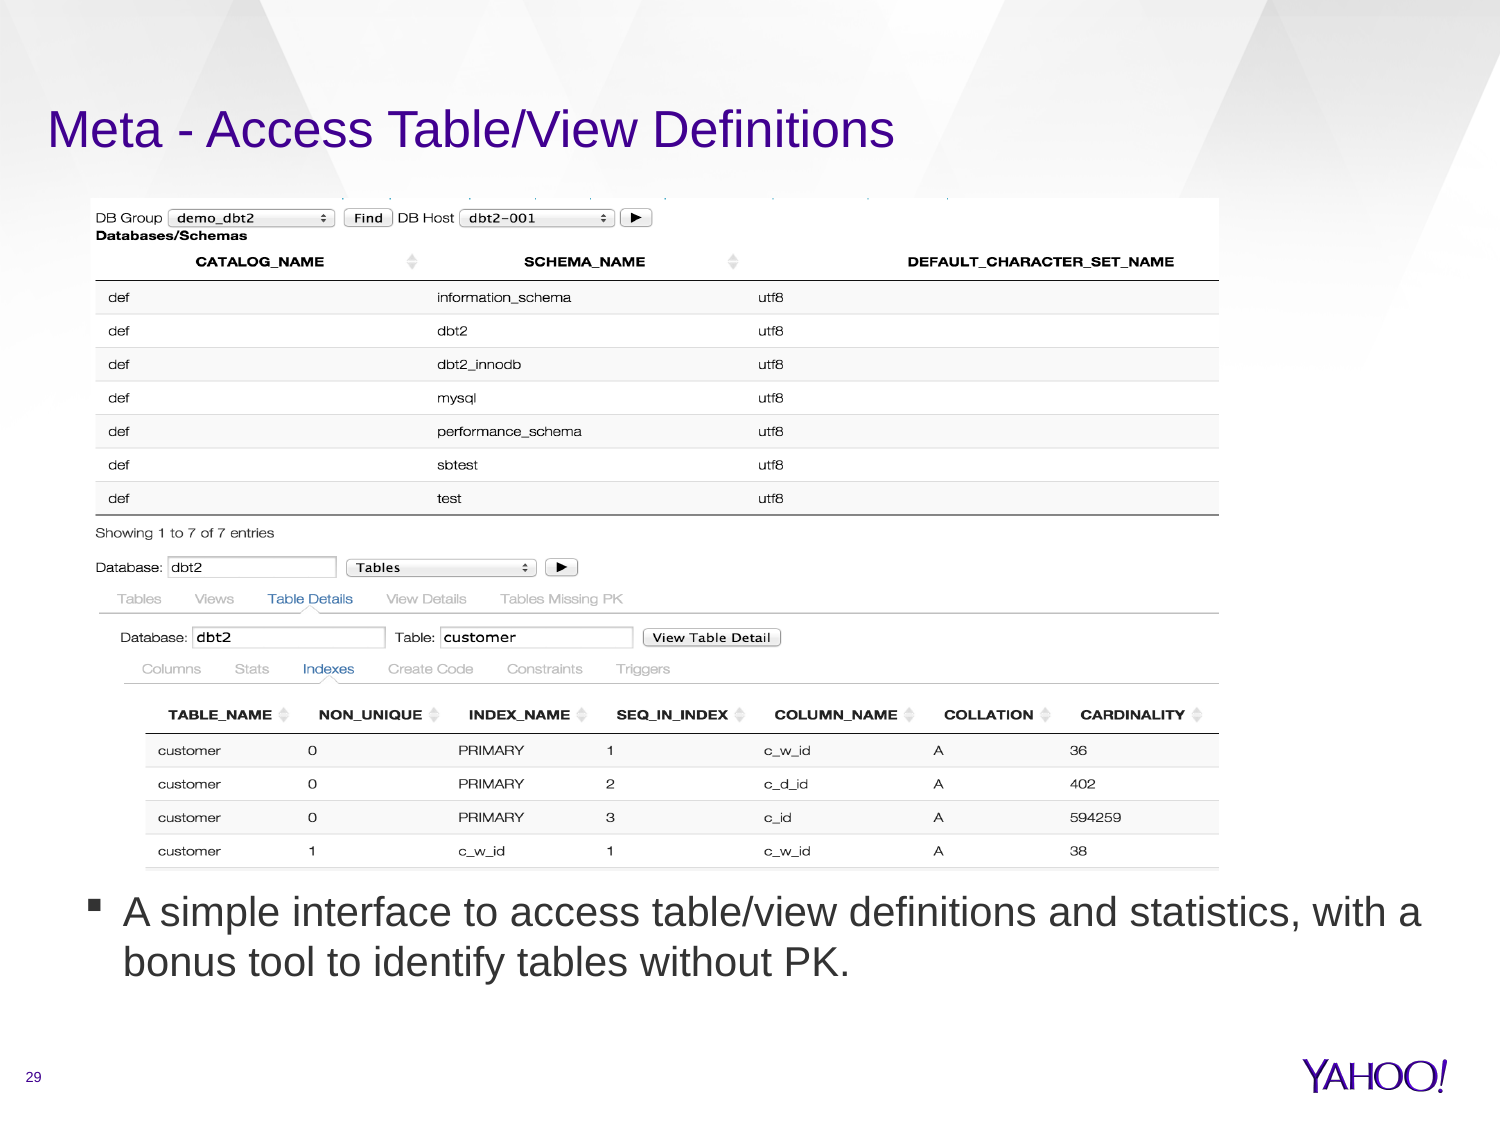

# Meta - Access Table/View Definitions

A simple interface to access table/view definitions and statistics, with a bonus tool to identify tables without PK.
29